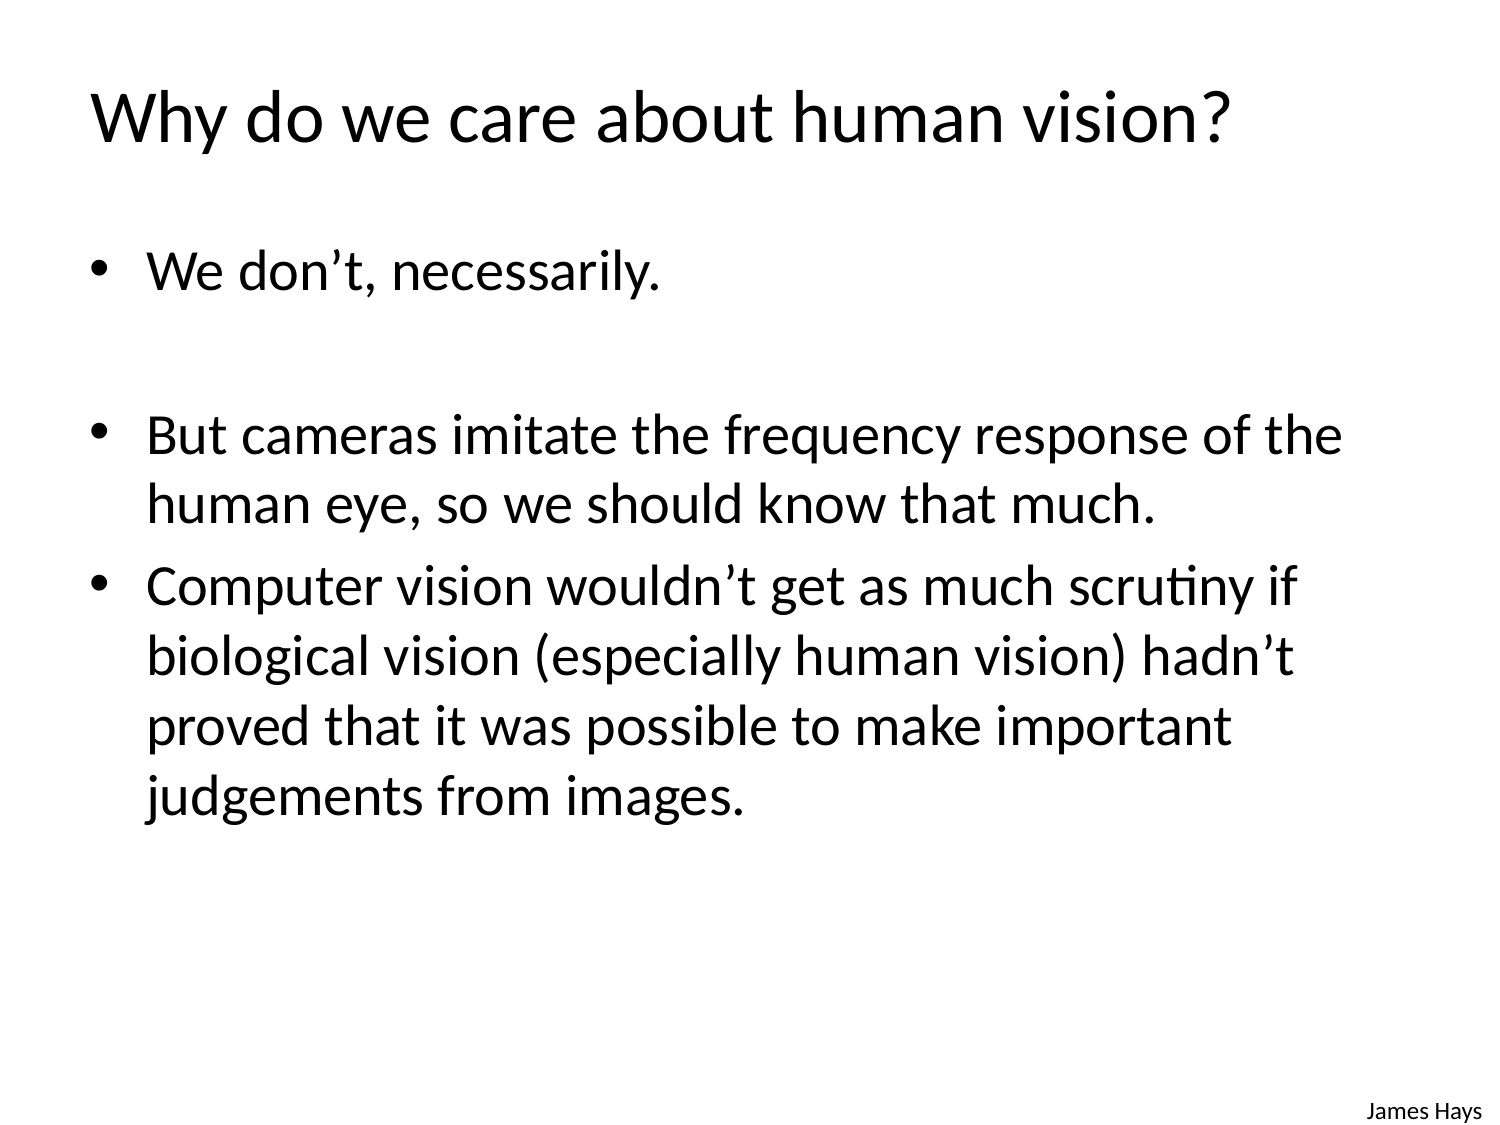

# Why do we care about human vision?
We don’t, necessarily.

But cameras imitate the frequency response of the human eye, so we should know that much.
Computer vision wouldn’t get as much scrutiny if biological vision (especially human vision) hadn’t proved that it was possible to make important judgements from images.

James Hays